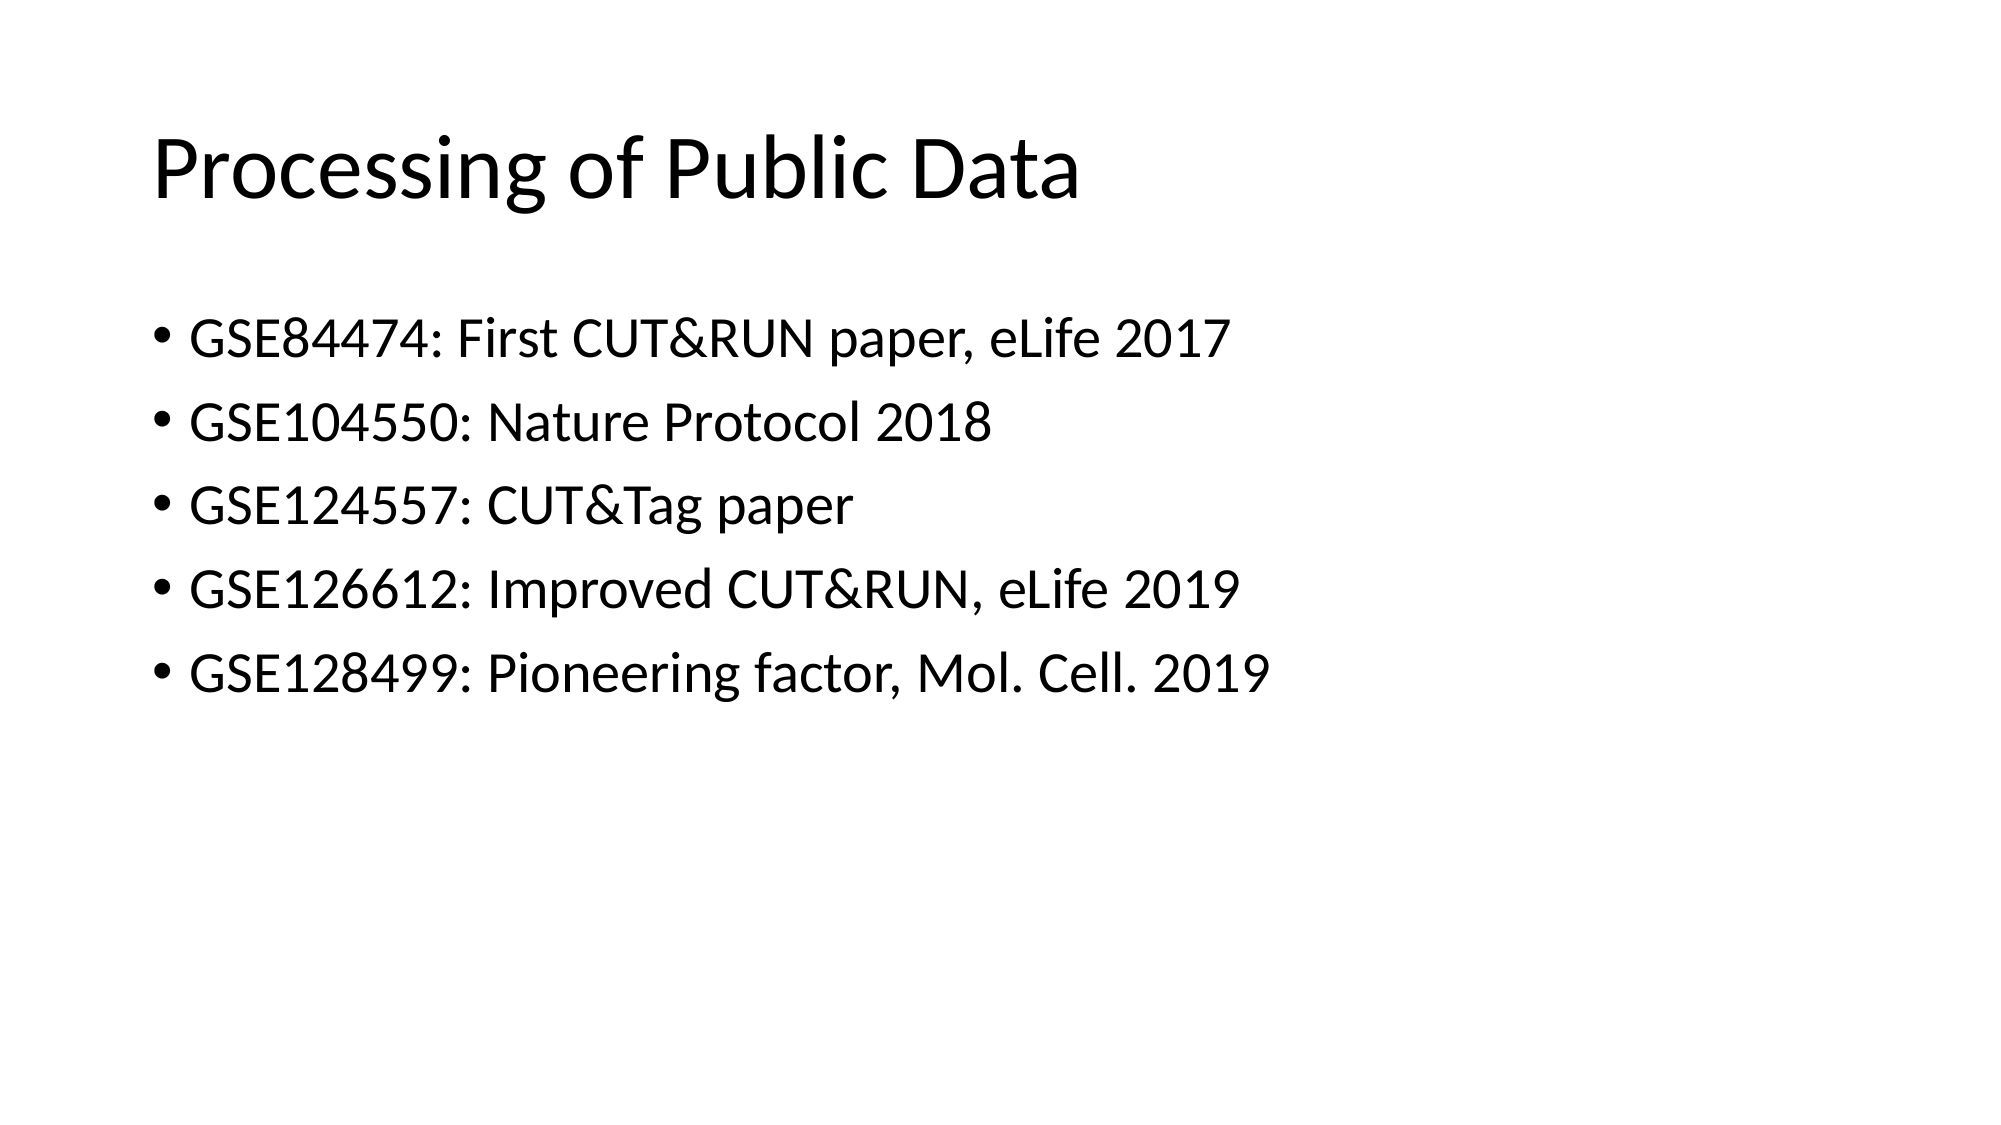

# Processing of Public Data
GSE84474: First CUT&RUN paper, eLife 2017
GSE104550: Nature Protocol 2018
GSE124557: CUT&Tag paper
GSE126612: Improved CUT&RUN, eLife 2019
GSE128499: Pioneering factor, Mol. Cell. 2019